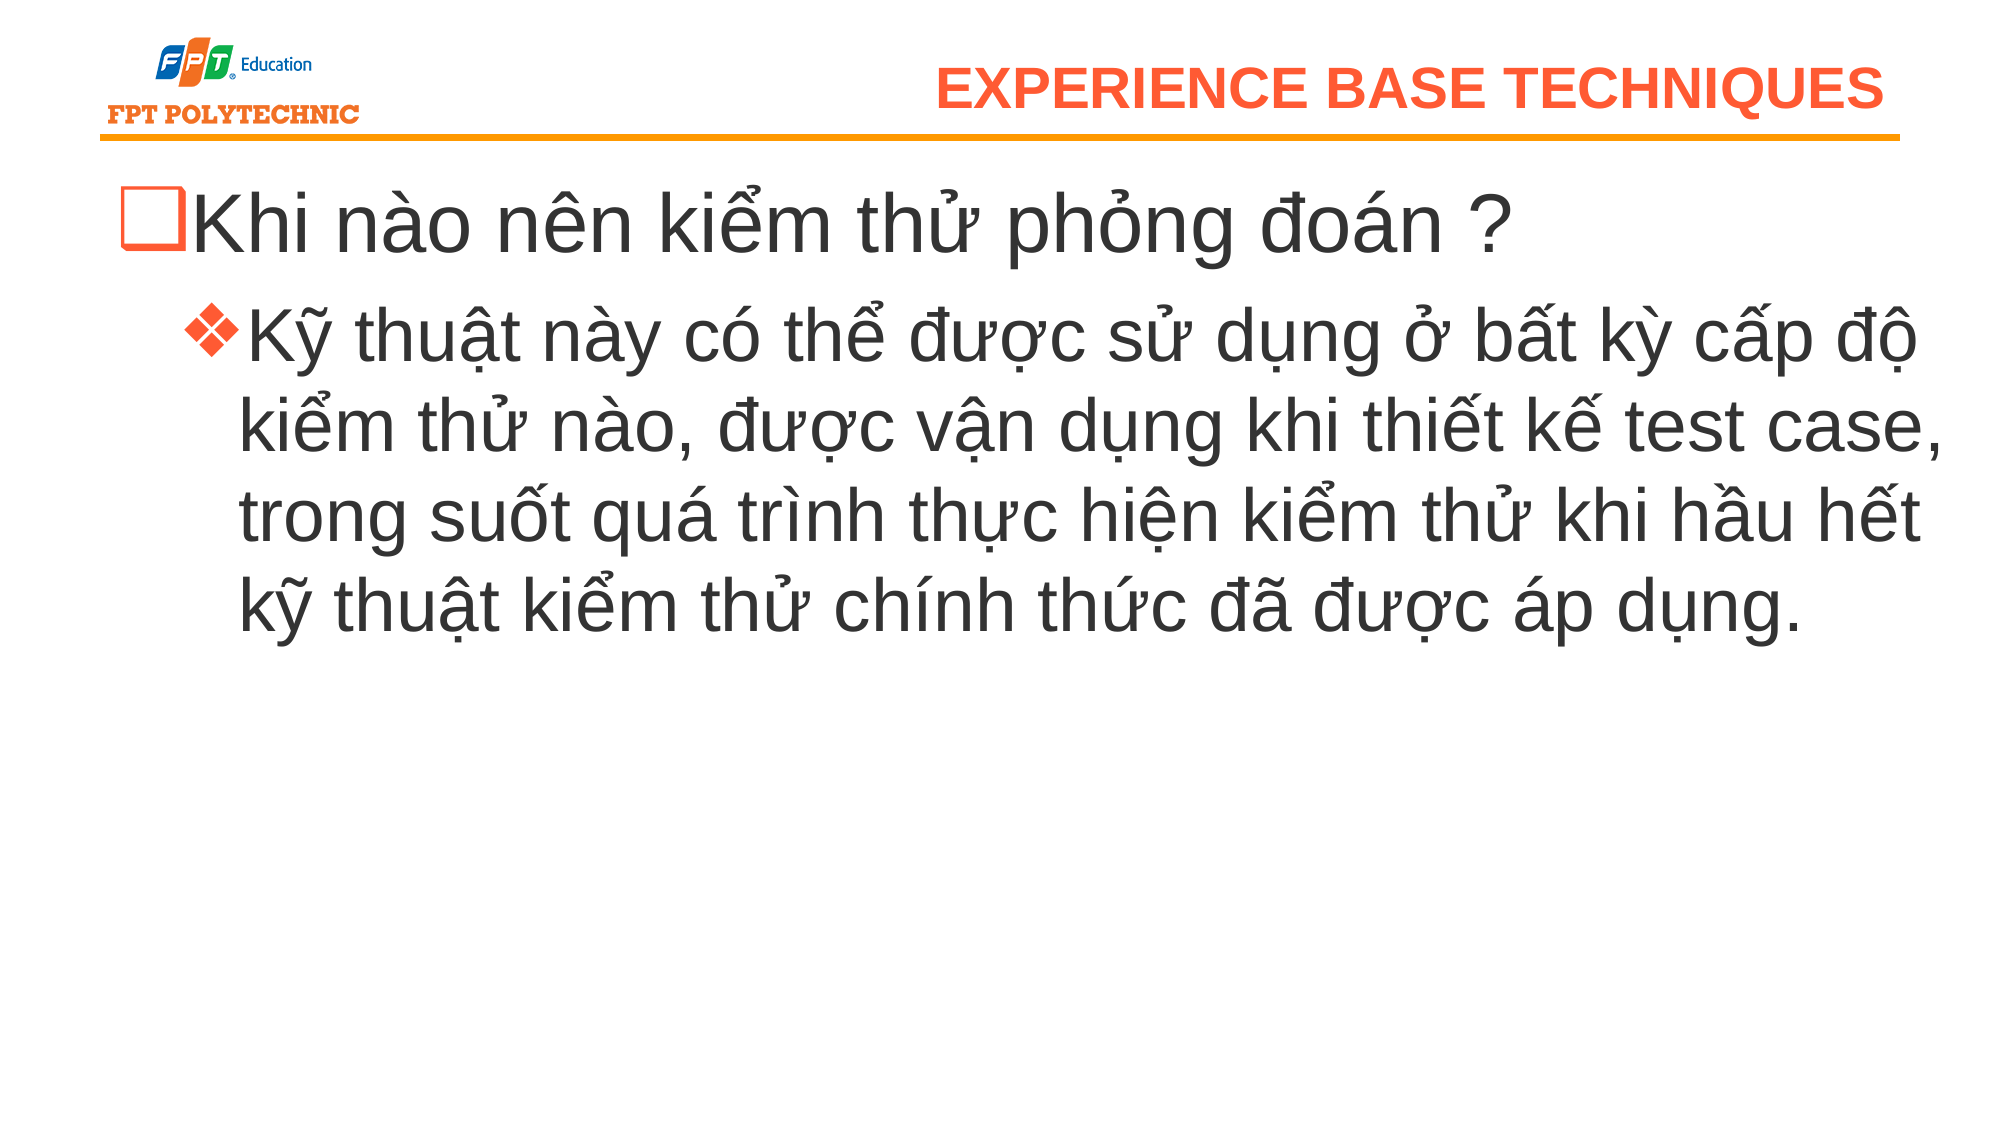

# experience base techniques
Khi nào nên kiểm thử phỏng đoán ?
Kỹ thuật này có thể được sử dụng ở bất kỳ cấp độ kiểm thử nào, được vận dụng khi thiết kế test case, trong suốt quá trình thực hiện kiểm thử khi hầu hết kỹ thuật kiểm thử chính thức đã được áp dụng.